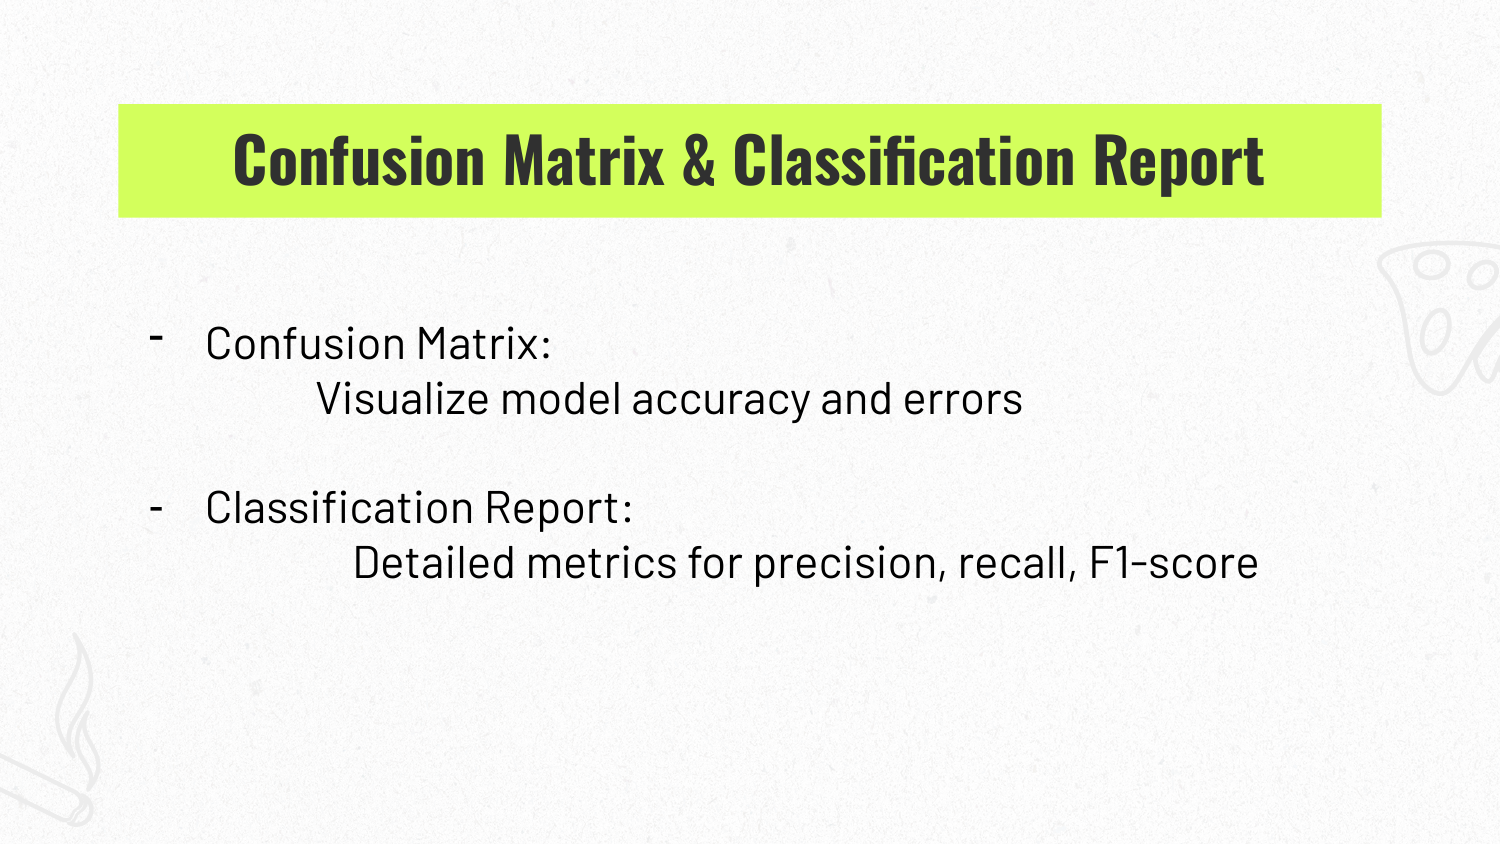

# Confusion Matrix & Classification Report
Confusion Matrix:
                  Visualize model accuracy and errors

Classification Report:
                      Detailed metrics for precision, recall, F1-score